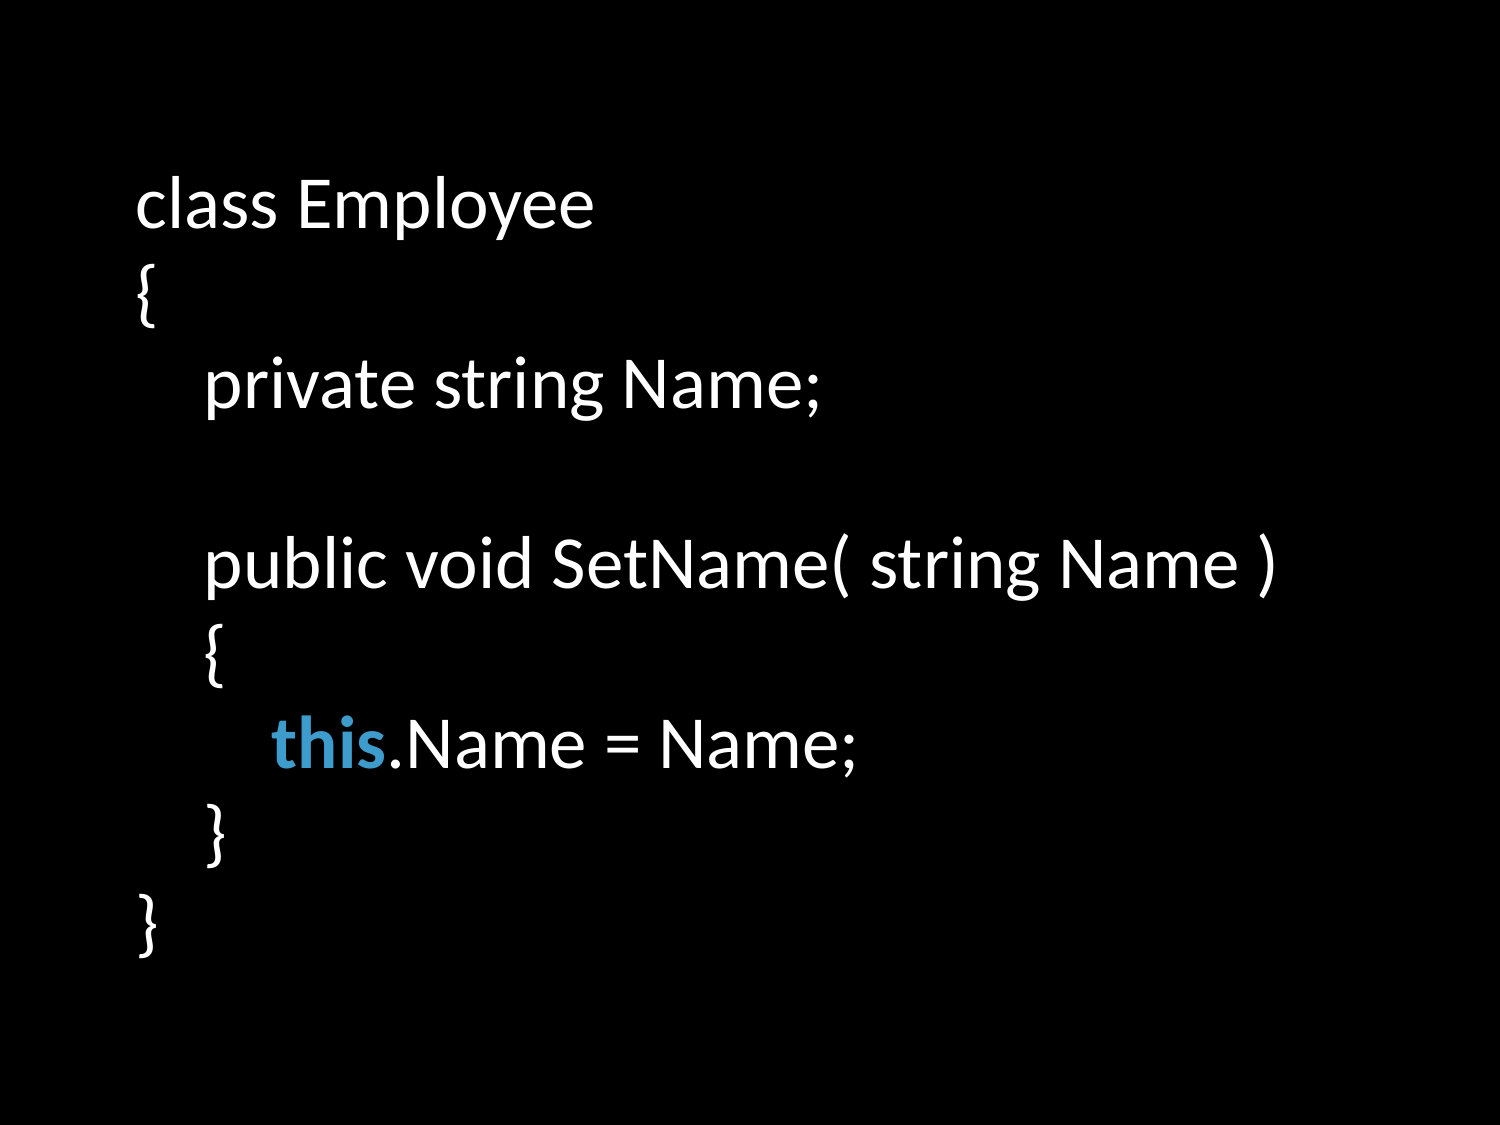

class Employee
{
    private string Name;

    public void SetName( string Name )
    {
        this.Name = Name;
    }
}